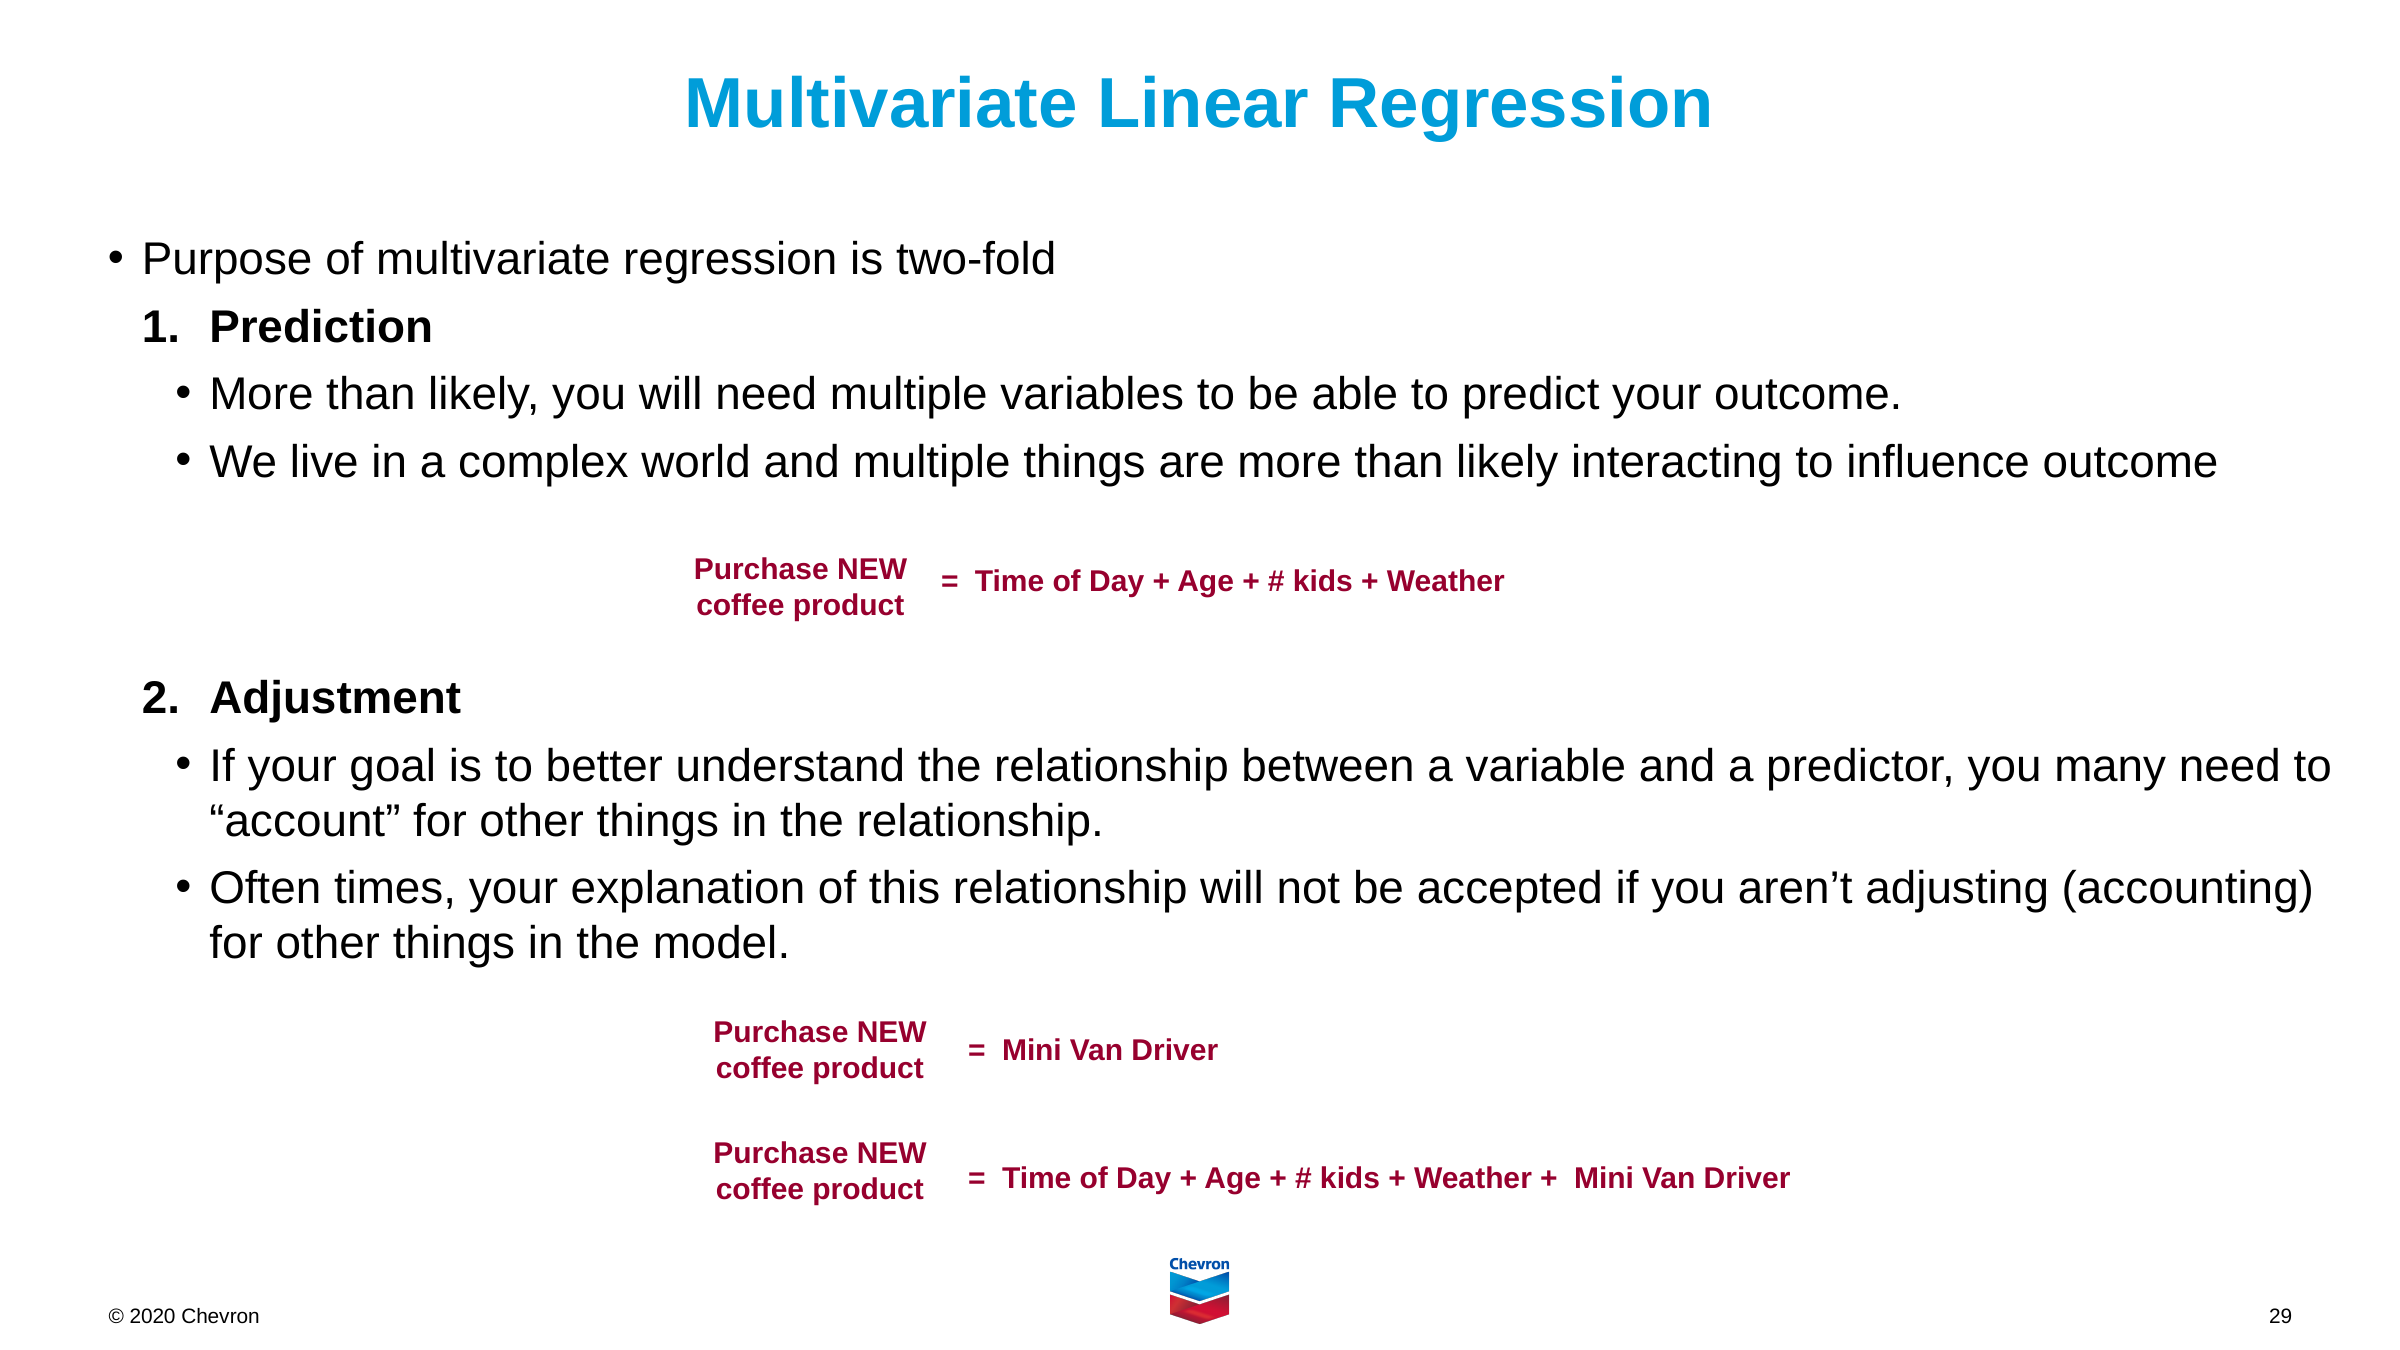

# Multivariate Linear Regression
Purpose of multivariate regression is two-fold
Prediction
More than likely, you will need multiple variables to be able to predict your outcome.
We live in a complex world and multiple things are more than likely interacting to influence outcome

Adjustment
If your goal is to better understand the relationship between a variable and a predictor, you many need to “account” for other things in the relationship.
Often times, your explanation of this relationship will not be accepted if you aren’t adjusting (accounting) for other things in the model.
Purchase NEW coffee product
=  Time of Day + Age + # kids + Weather
Purchase NEW coffee product
=  Mini Van Driver
Purchase NEW coffee product
=  Time of Day + Age + # kids + Weather +  Mini Van Driver